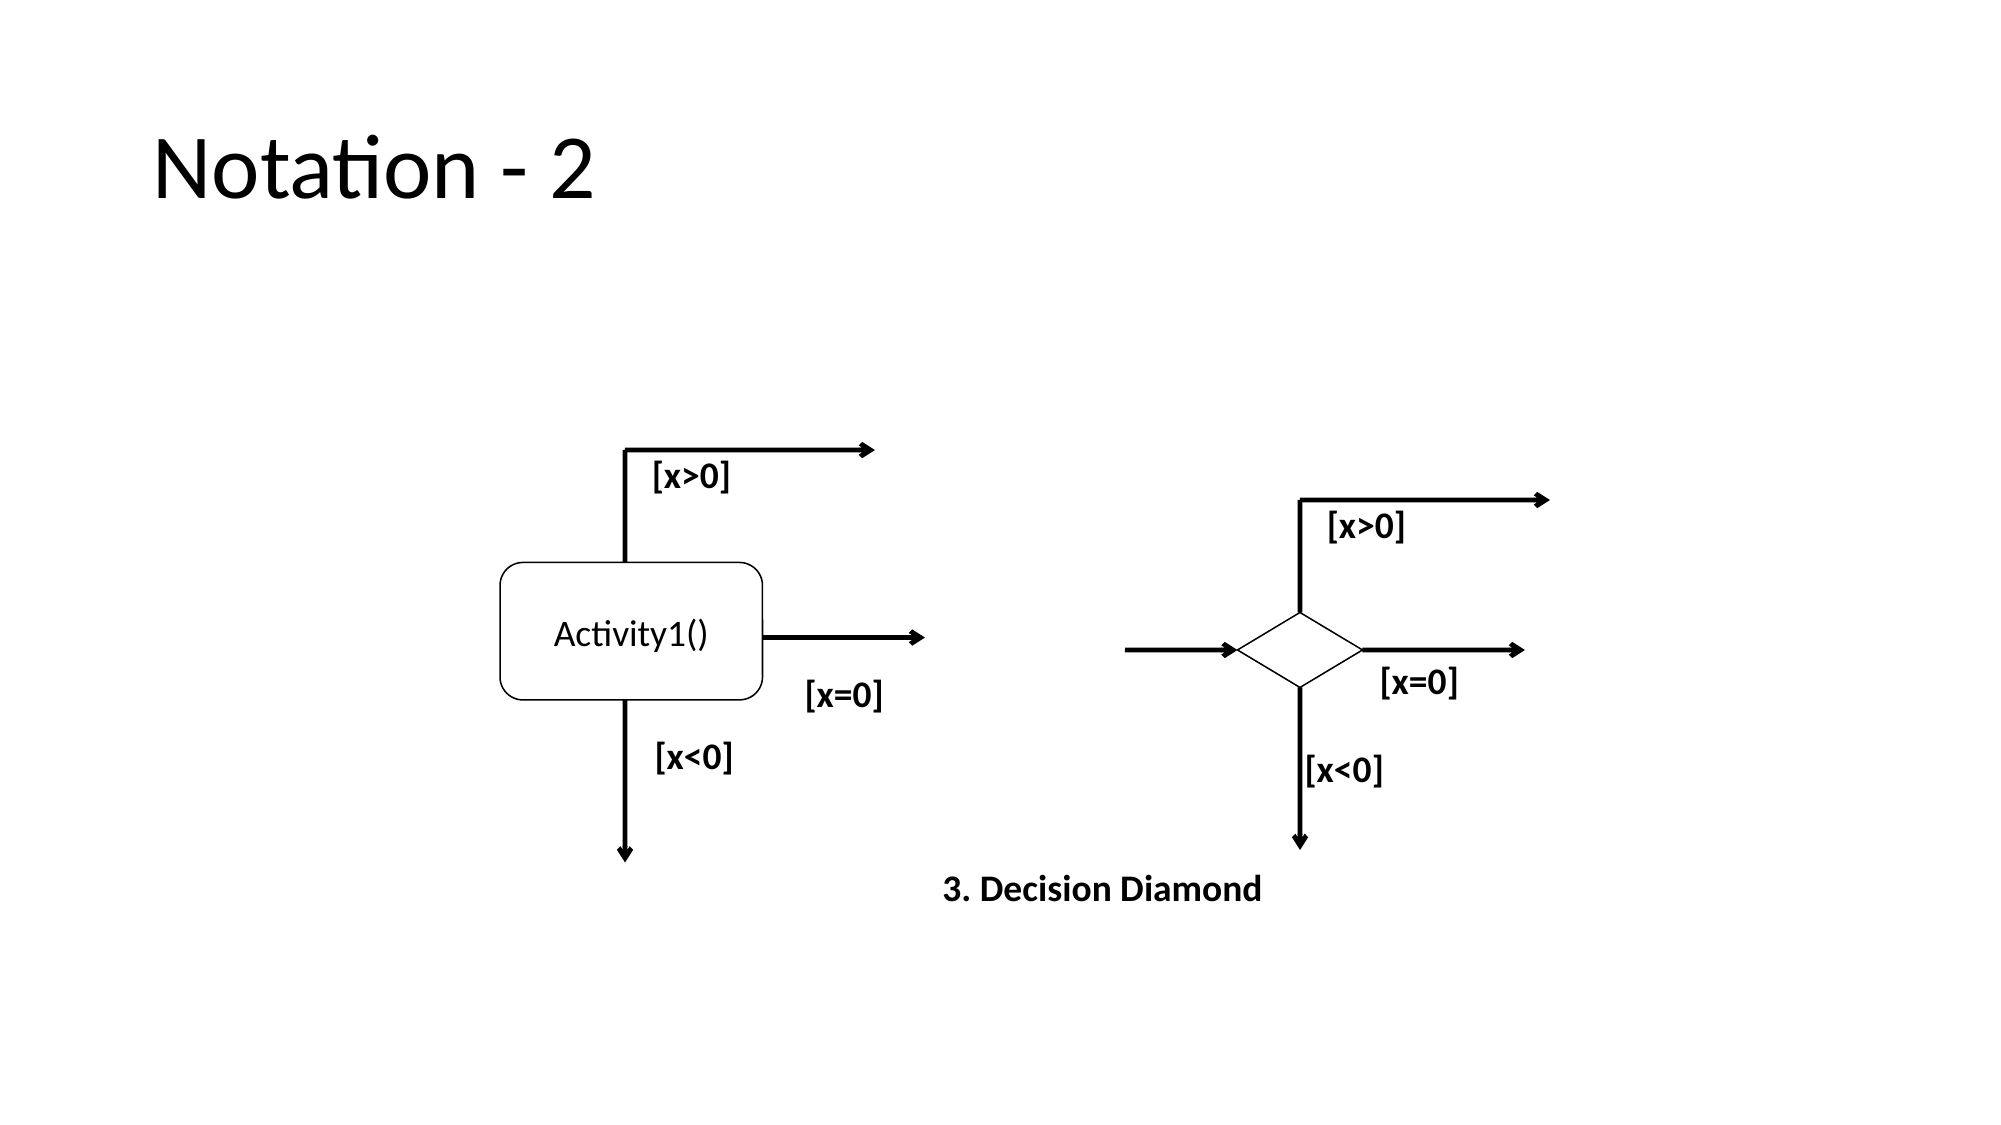

# Notation - 2
[x>0]

[x>0]

Activity1()

[x=0]
[x=0]

[x<0]
[x<0]
3. Decision Diamond